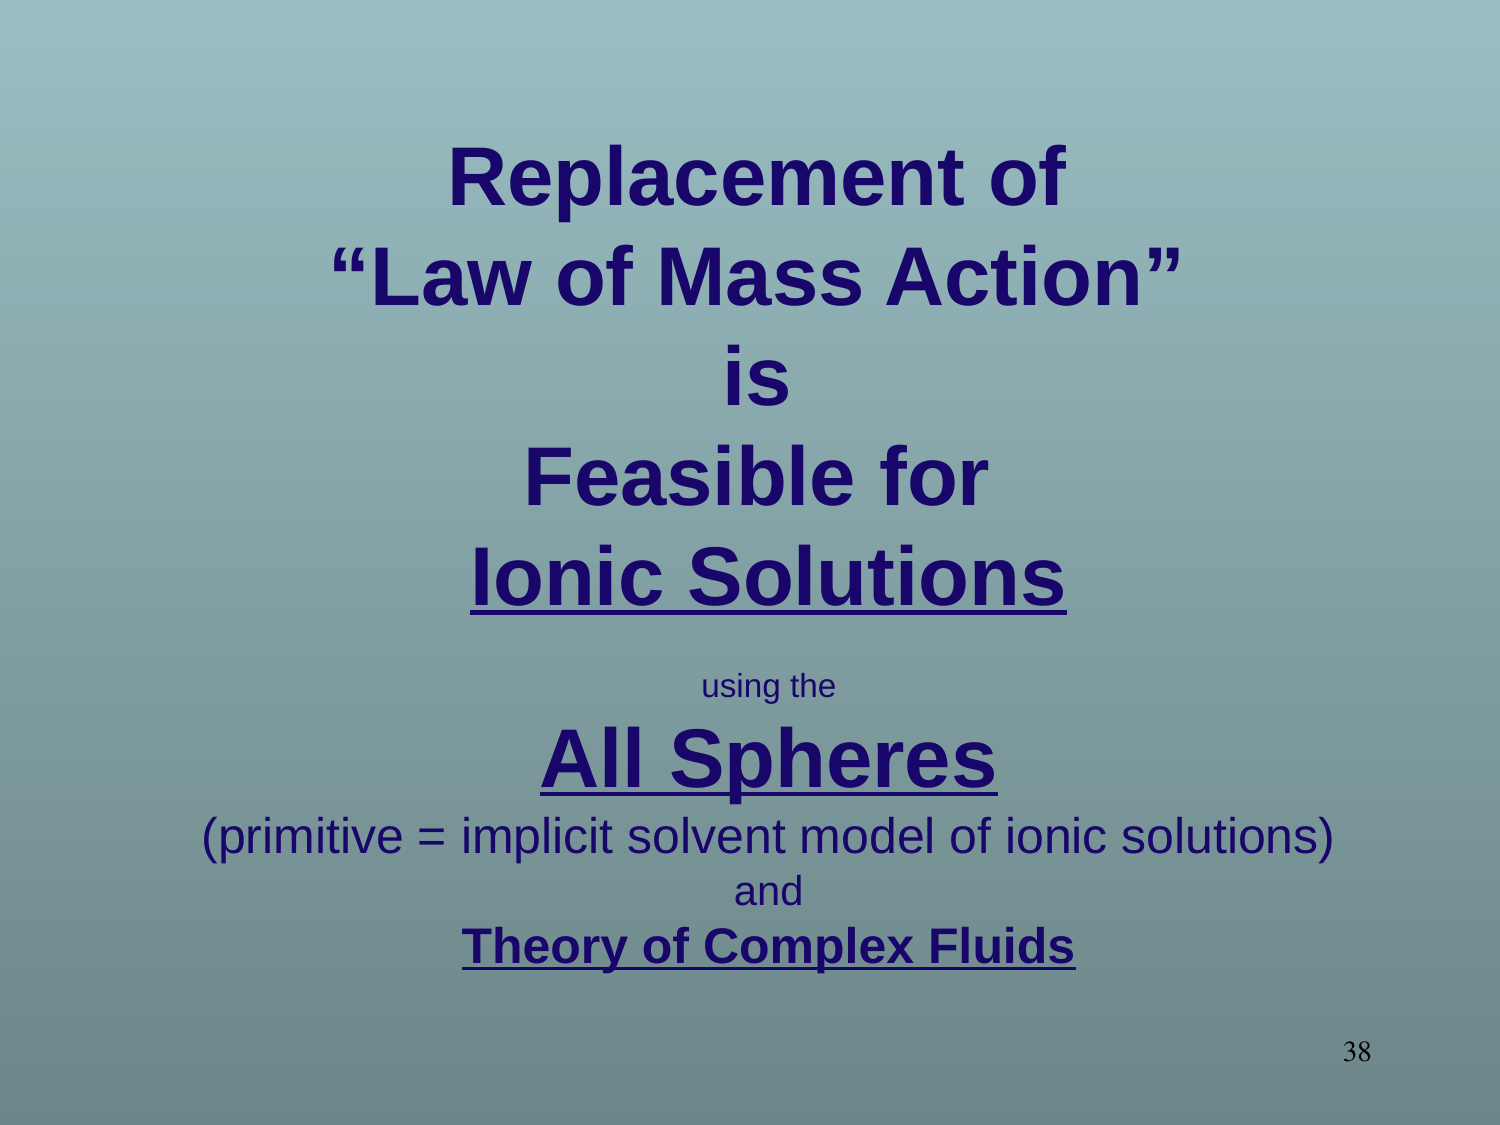

Replacement of
“Law of Mass Action”
is
Feasible for
Ionic Solutions
using the
All Spheres
(primitive = implicit solvent model of ionic solutions)
and
Theory of Complex Fluids

38